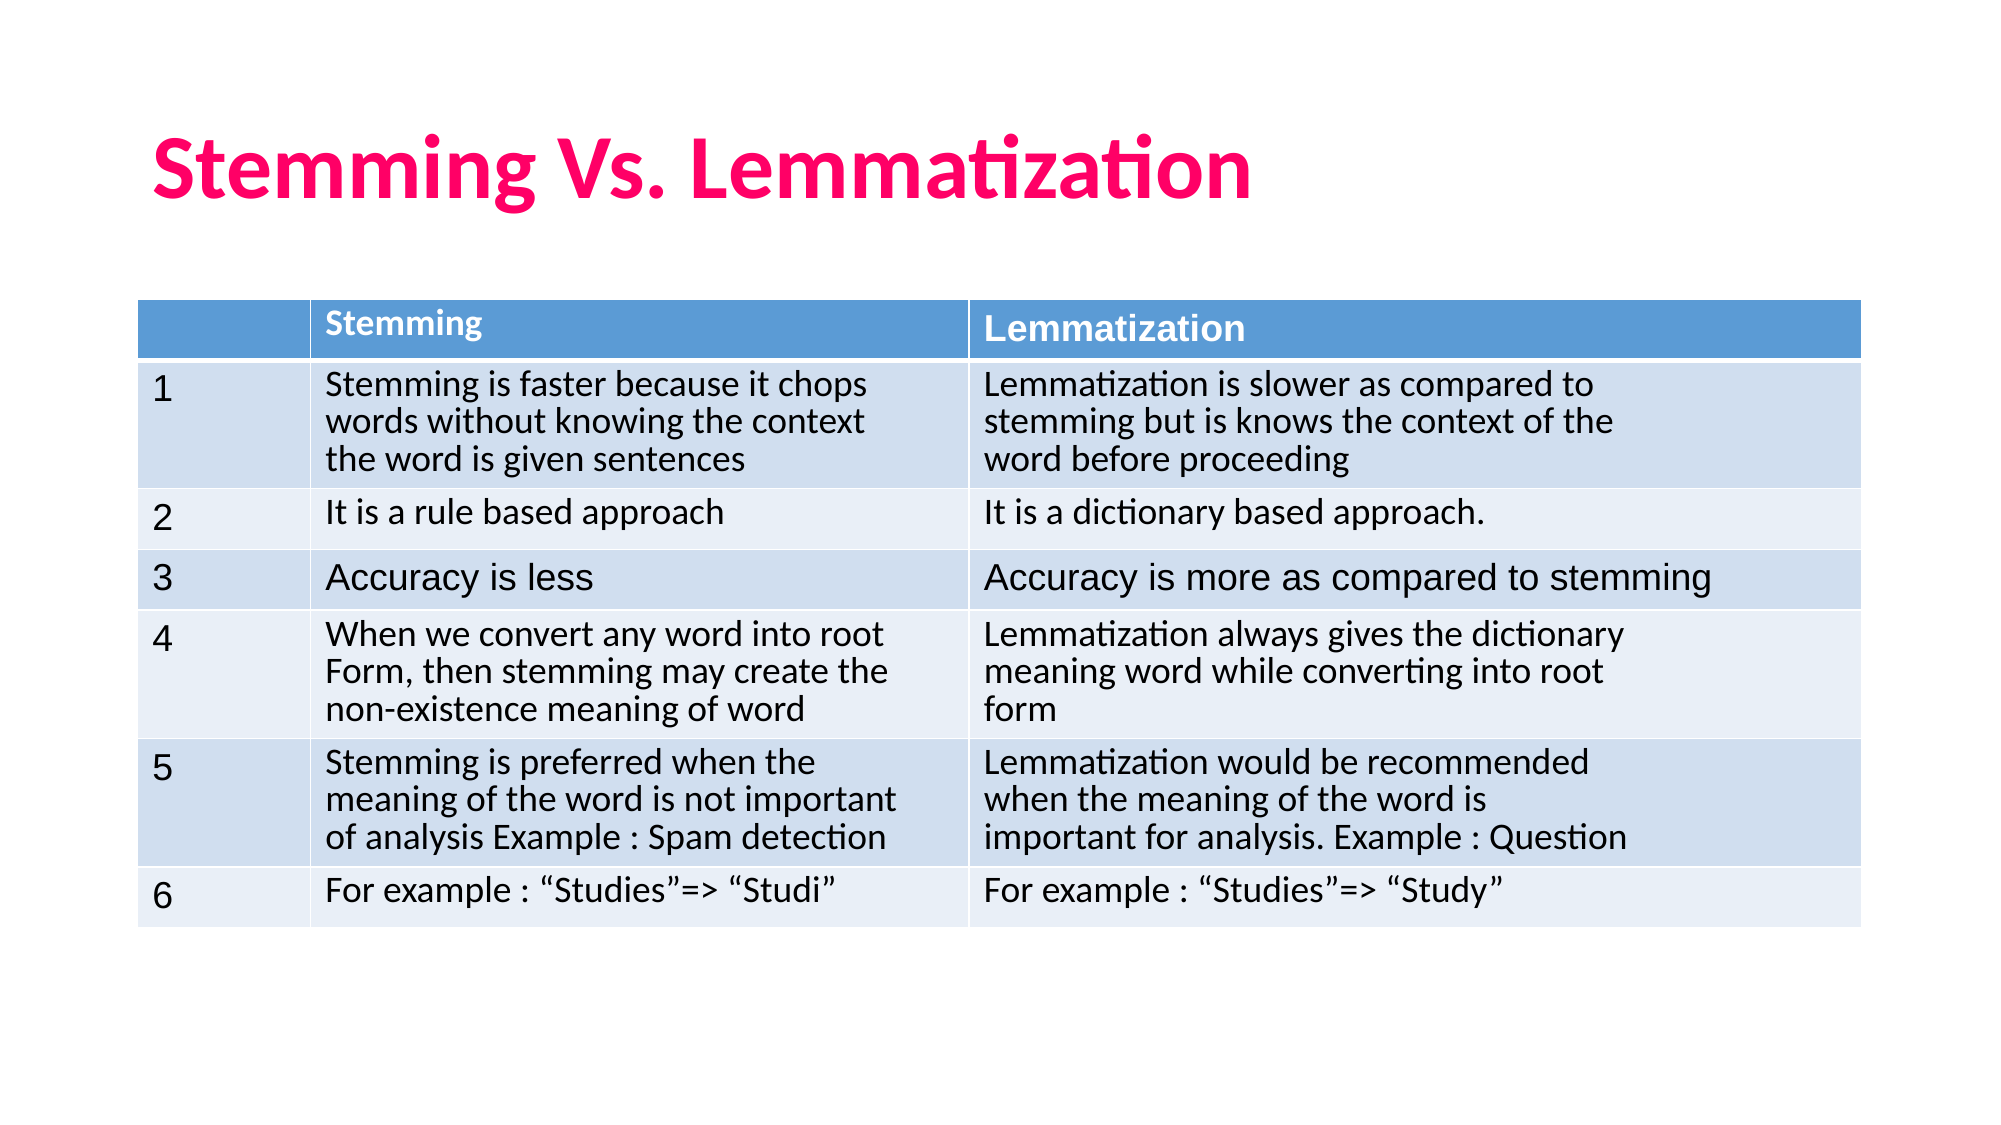

# Stemming Vs. Lemmatization
|  | Stemming | Lemmatization |
| --- | --- | --- |
| 1 | Stemming is faster because it chops words without knowing the context the word is given sentences | Lemmatization is slower as compared to stemming but is knows the context of the word before proceeding |
| 2 | It is a rule based approach | It is a dictionary based approach. |
| 3 | Accuracy is less | Accuracy is more as compared to stemming |
| 4 | When we convert any word into root Form, then stemming may create the non-existence meaning of word | Lemmatization always gives the dictionary meaning word while converting into root form |
| 5 | Stemming is preferred when the meaning of the word is not important of analysis Example : Spam detection | Lemmatization would be recommended when the meaning of the word is important for analysis. Example : Question |
| 6 | For example : “Studies”=> “Studi” | For example : “Studies”=> “Study” |